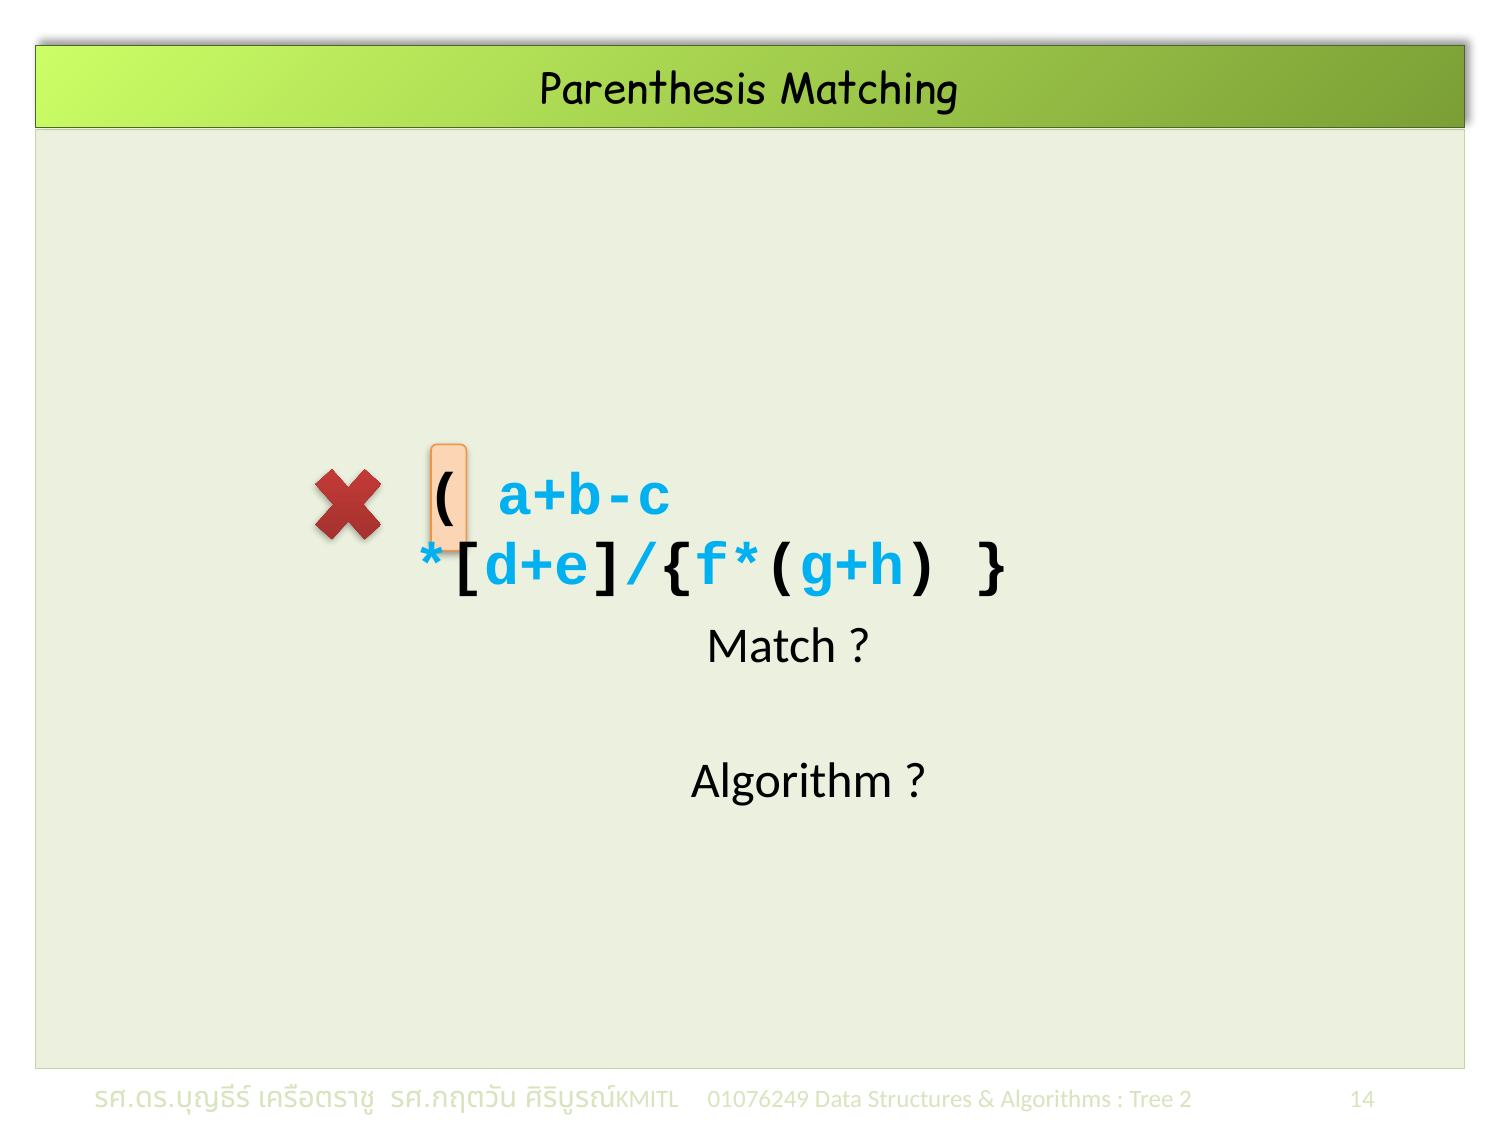

# Parenthesis Matching

 ( a+b-c *[d+e]/{f*(g+h) }

Match ?
Algorithm ?